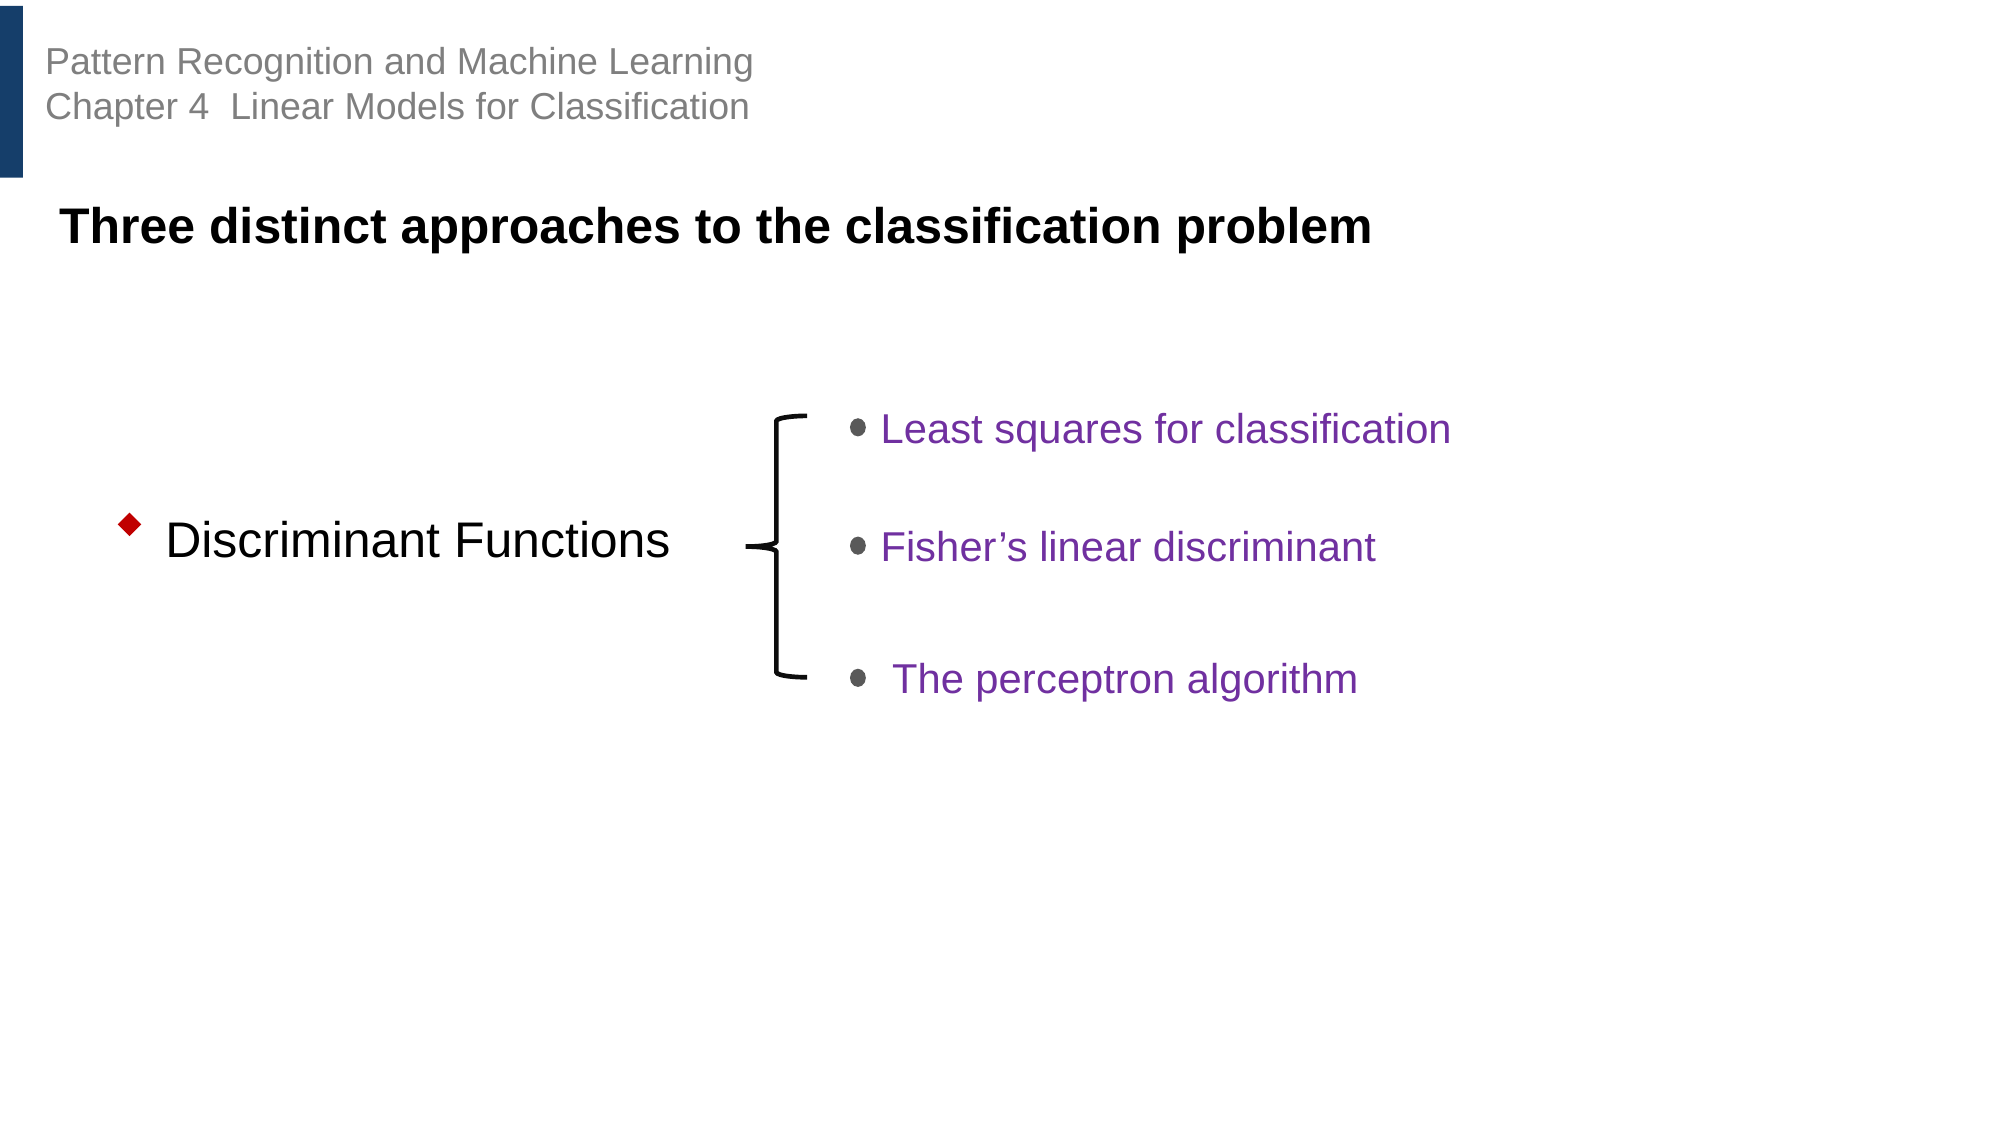

Pattern Recognition and Machine Learning
Chapter 4  Linear Models for Classification

 Three distinct approaches to the classification problem
Least squares for classification

Discriminant Functions
Fisher’s linear discriminant

 The perceptron algorithm